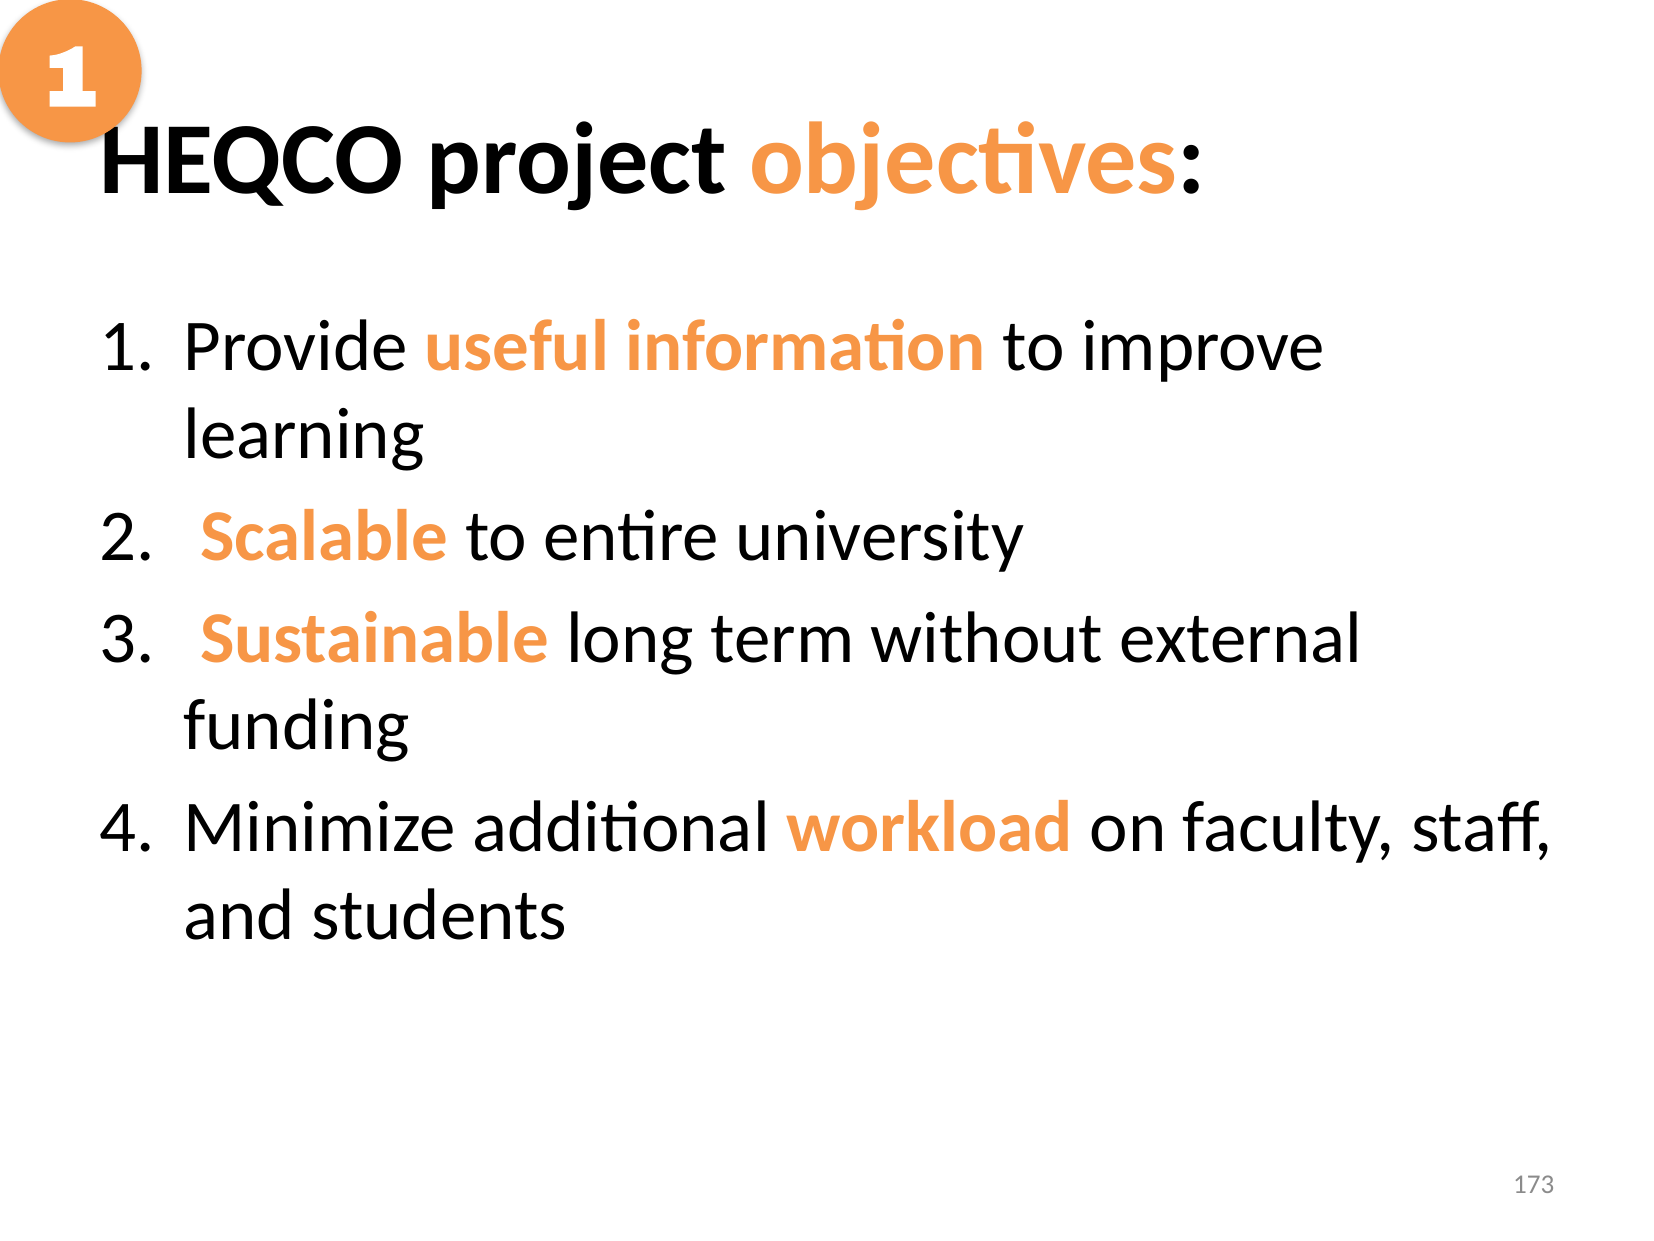

1
# HEQCO project objectives:
Provide useful information to improve learning
 Scalable to entire university
 Sustainable long term without external funding
Minimize additional workload on faculty, staff, and students

173